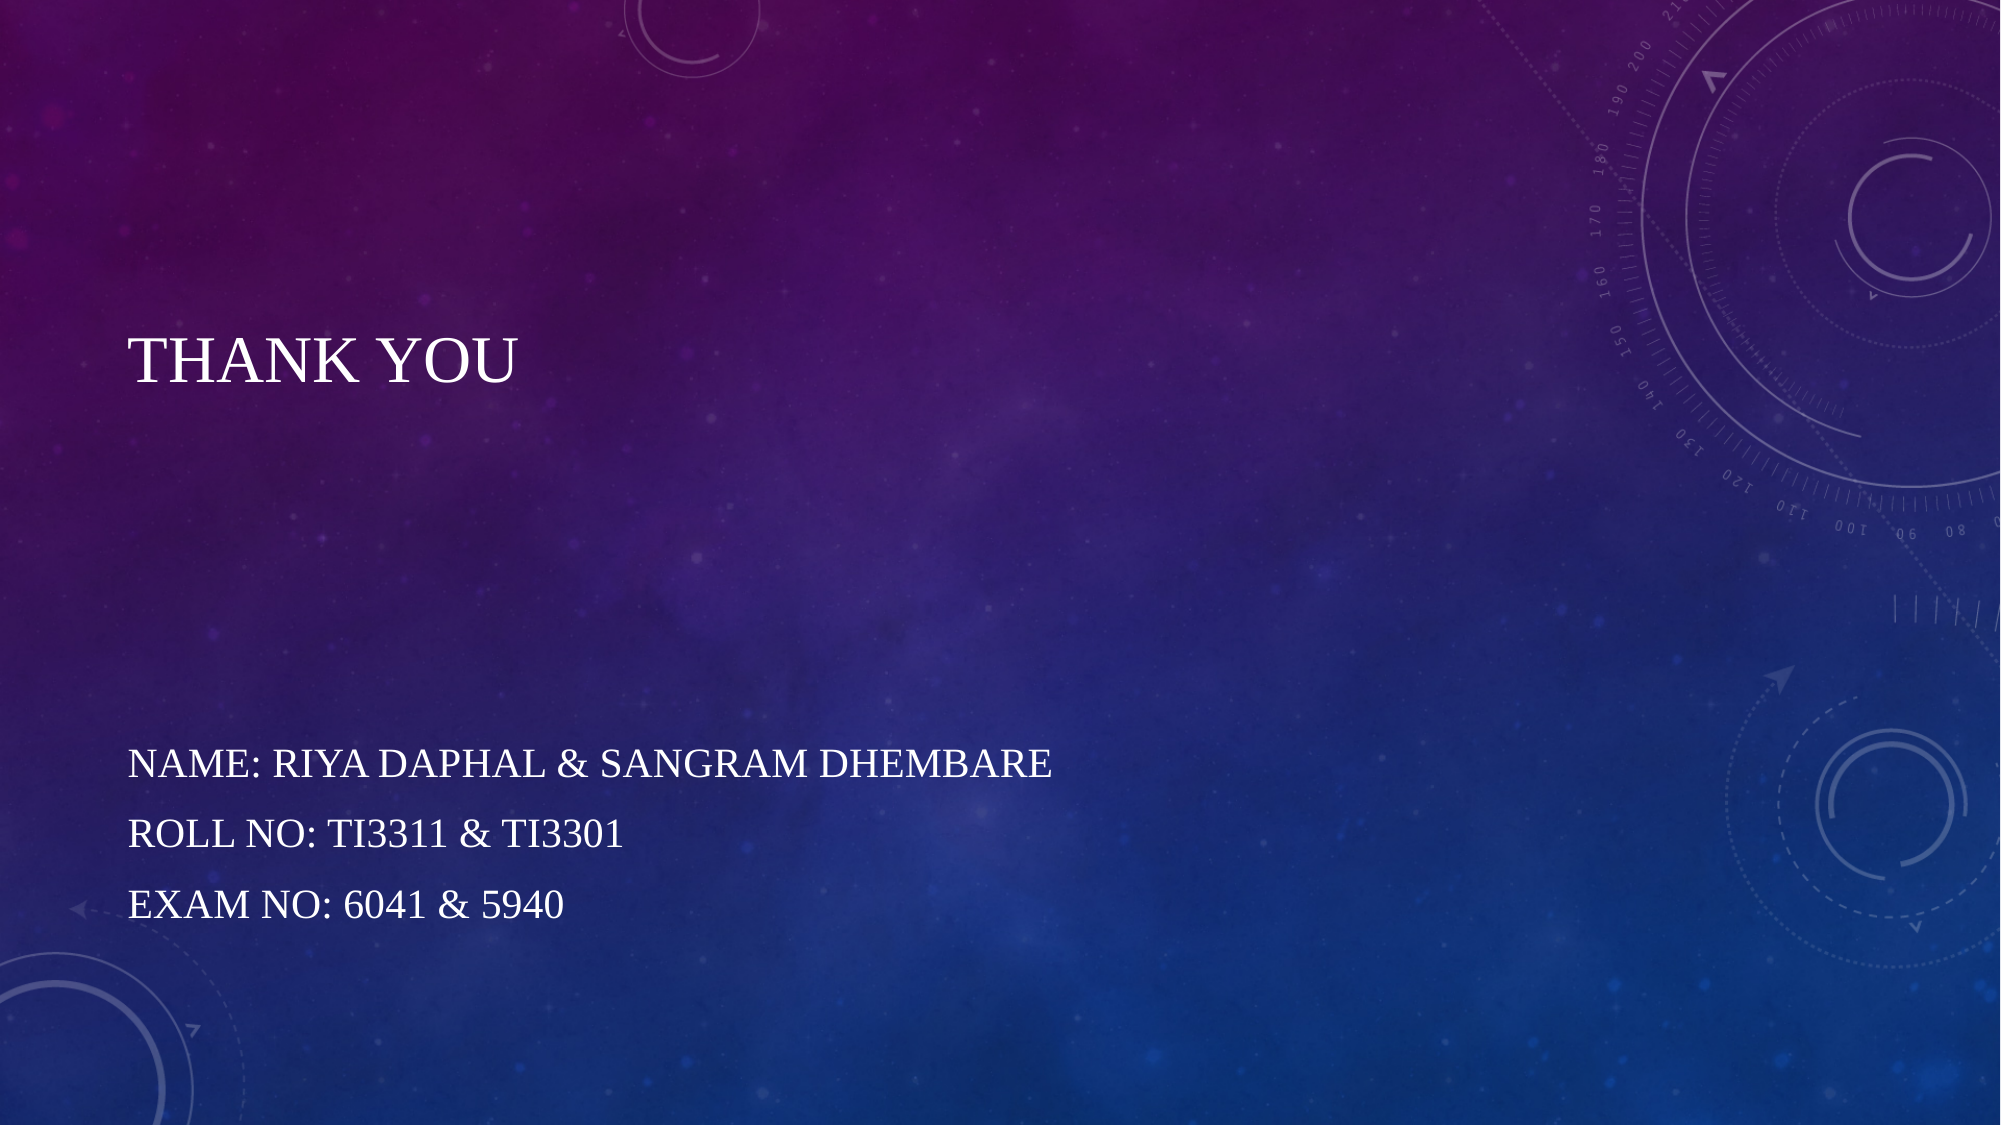

# THANK YOU
NAME: RIYA DAPHAL & SANGRAM DHEMBARE
ROLL NO: TI3311 & TI3301
EXAM NO: 6041 & 5940